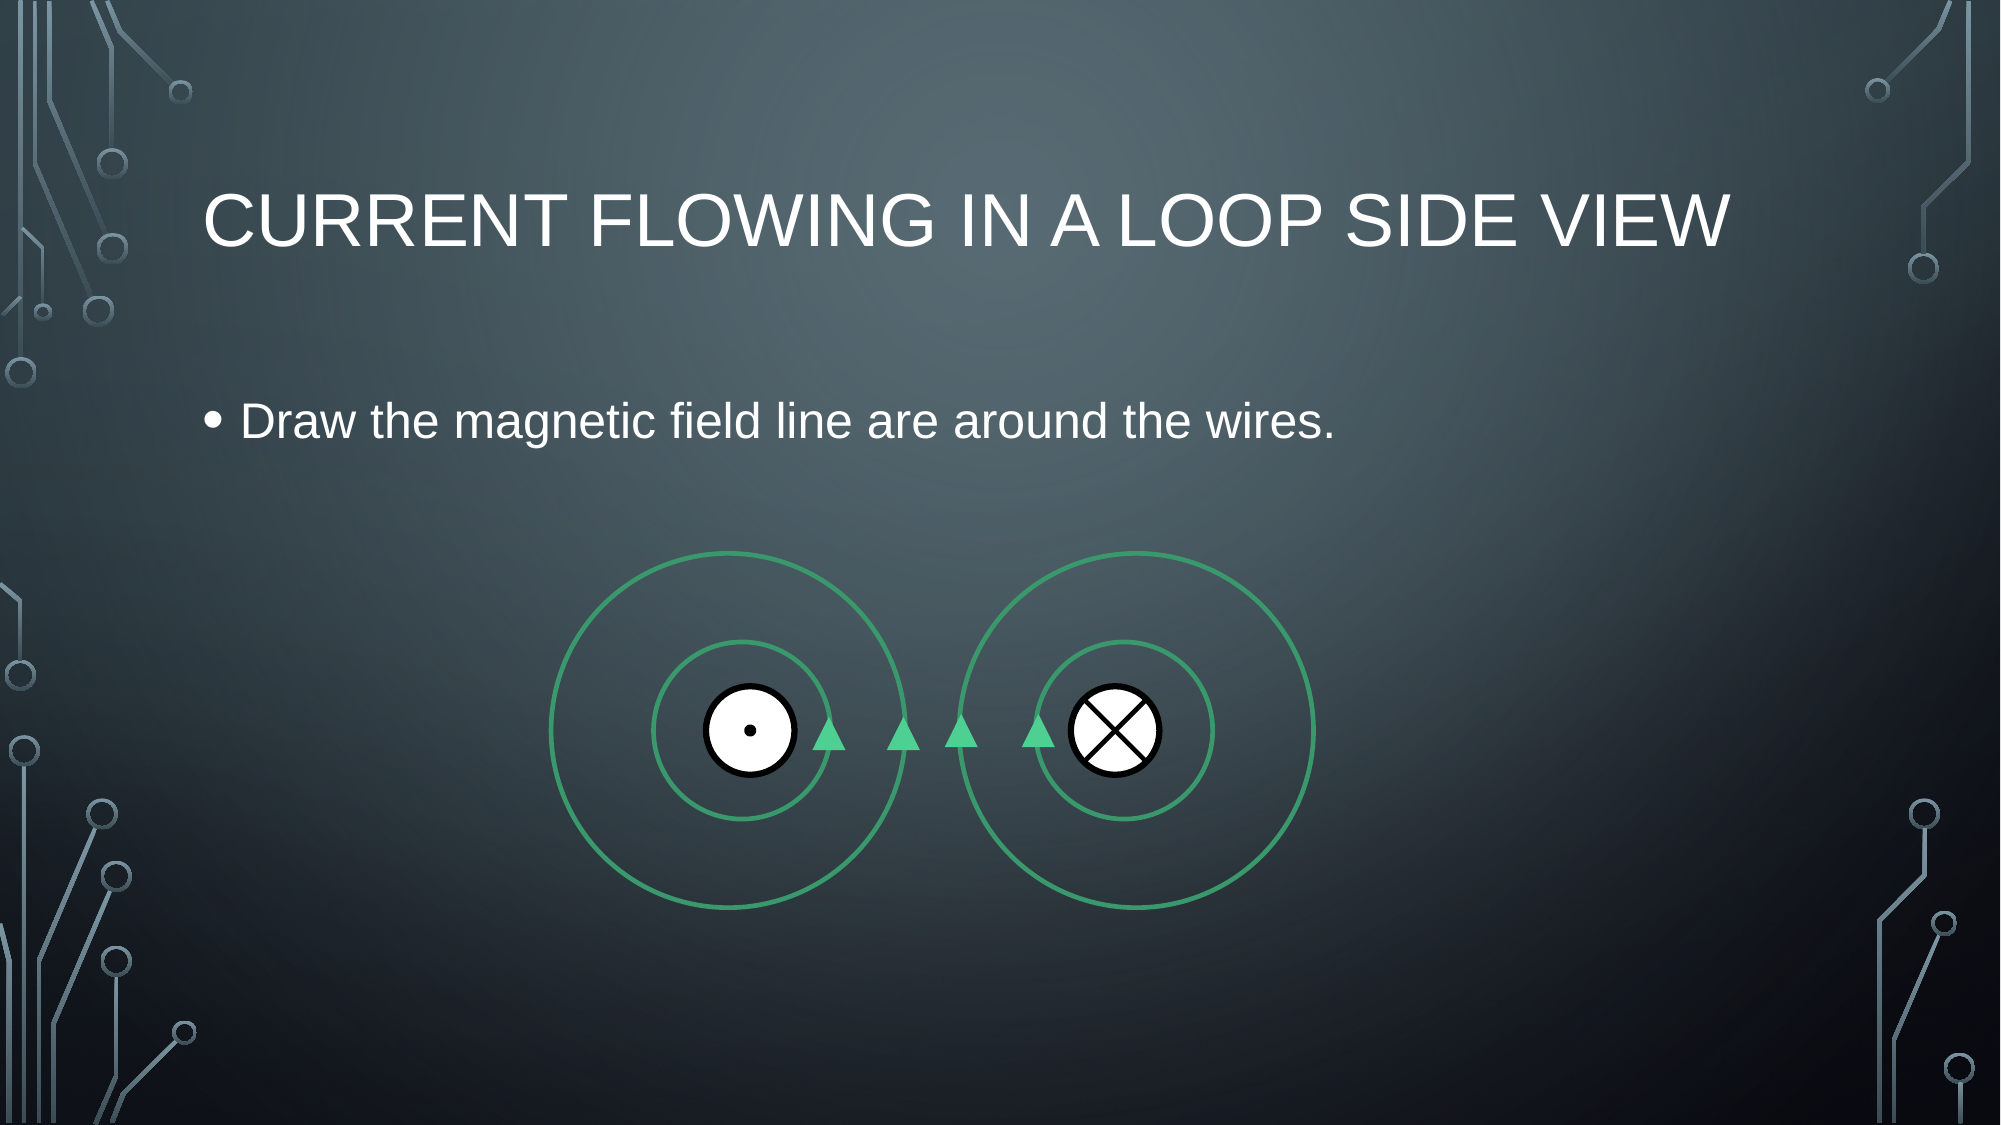

# Current flowing in a loop side view
Draw the magnetic field line are around the wires.